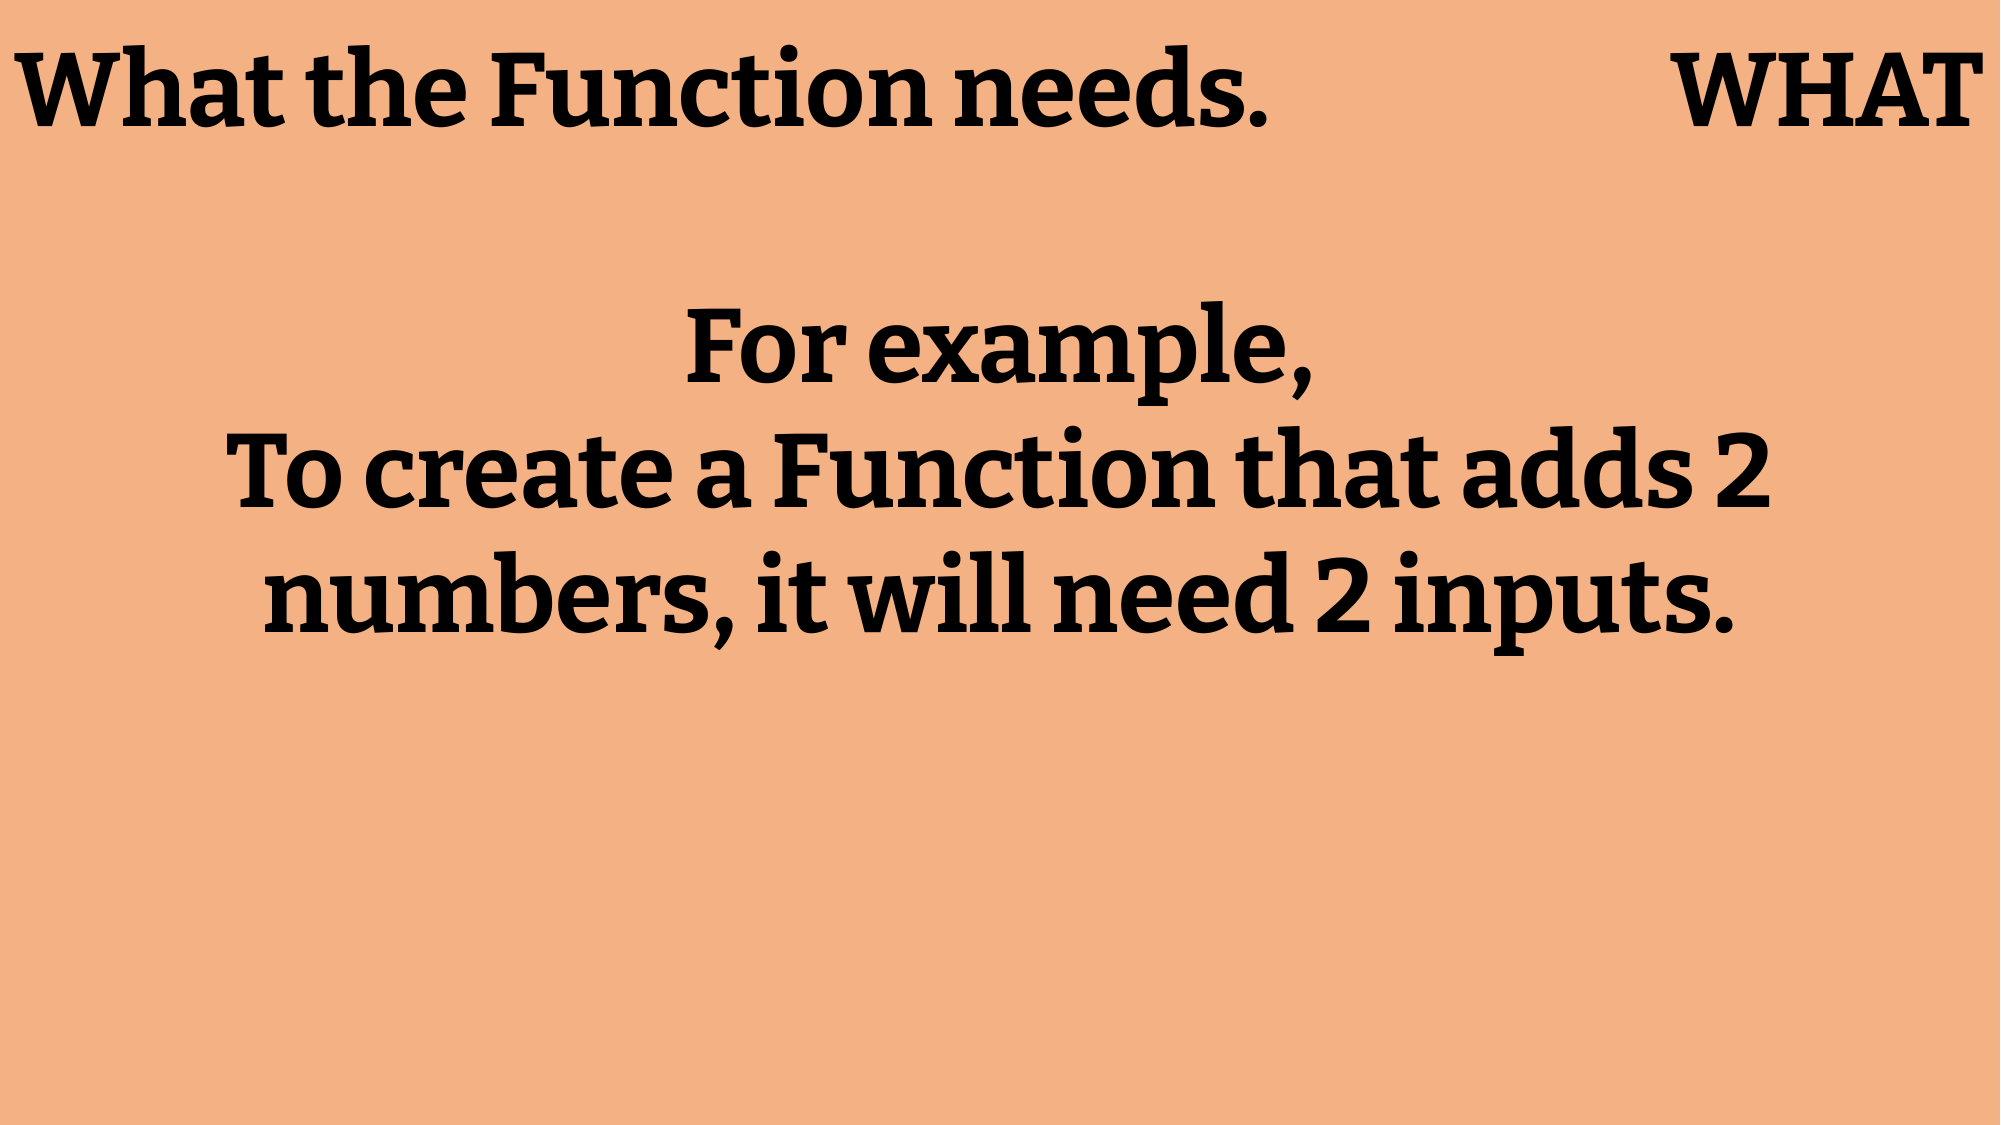

What the Function needs.
WHAT
For example,
To create a Function that adds 2 numbers, it will need 2 inputs.